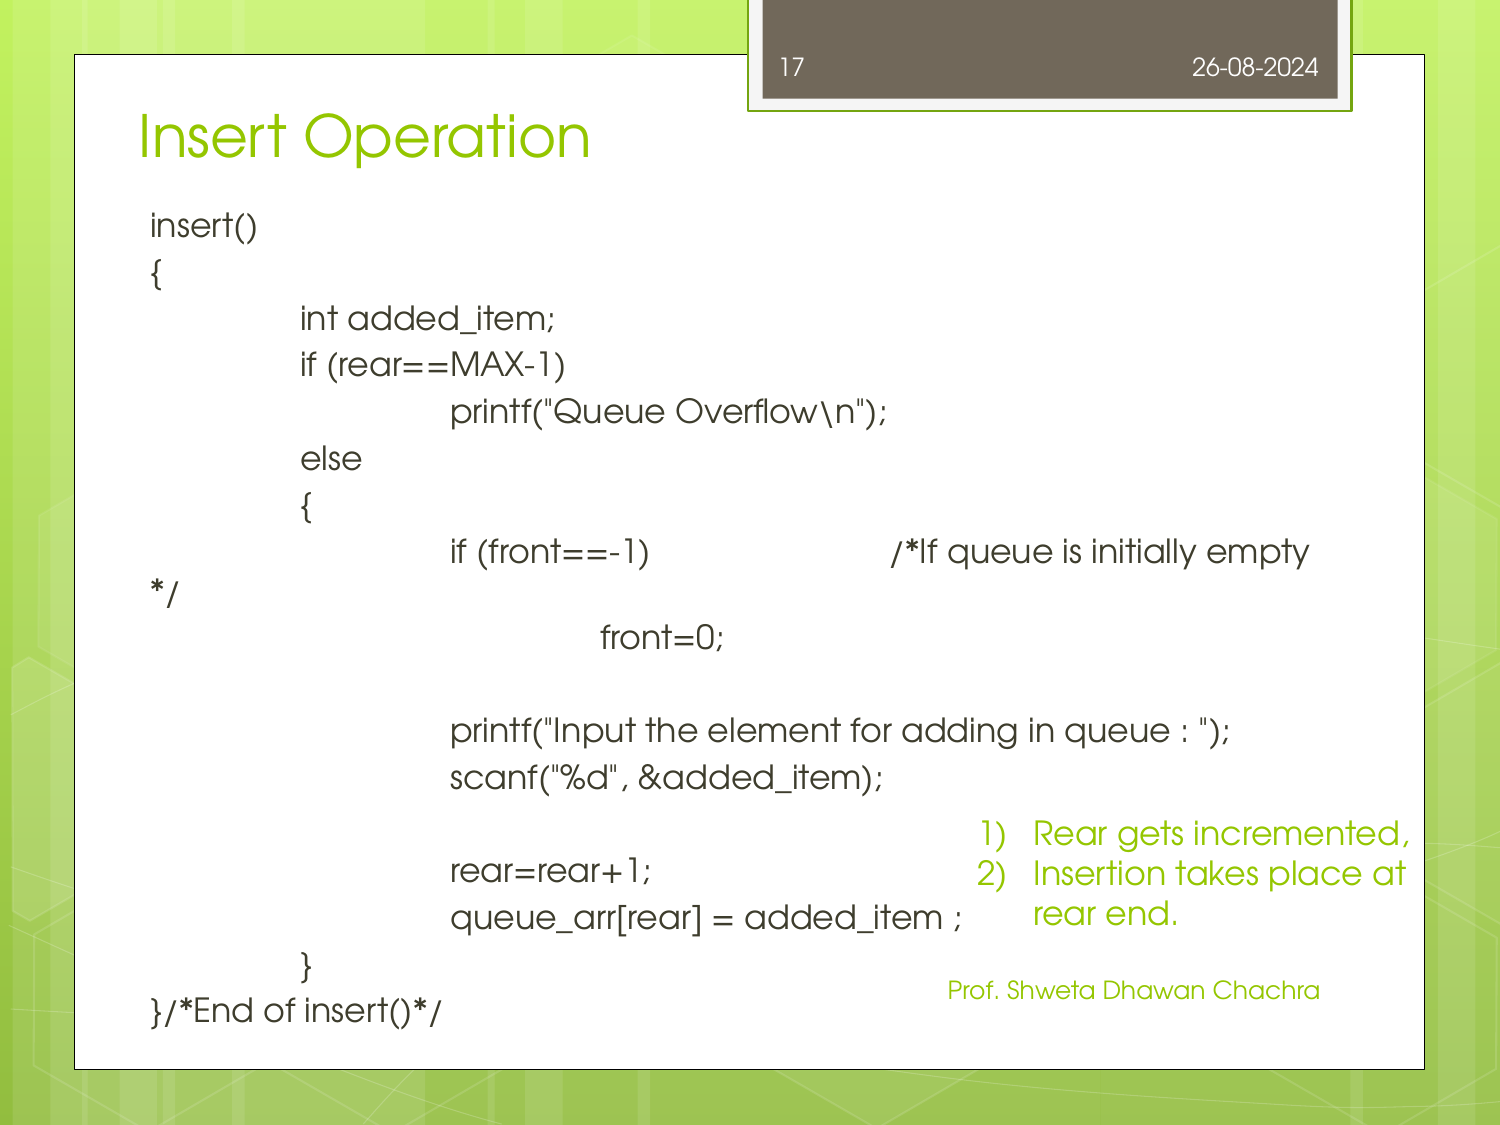

17
26-08-2024
# Insert Operation
insert()
{
	int added_item;
	if (rear==MAX-1)
		printf("Queue Overflow\n");
	else
	{
		if (front==-1)  	               /*If queue is initially empty */
			front=0;

		printf("Input the element for adding in queue : ");
		scanf("%d", &added_item);

		rear=rear+1;
		queue_arr[rear] = added_item ;
	}
}/*End of insert()*/

Rear gets incremented,
Insertion takes place at rear end.
Prof. Shweta Dhawan Chachra